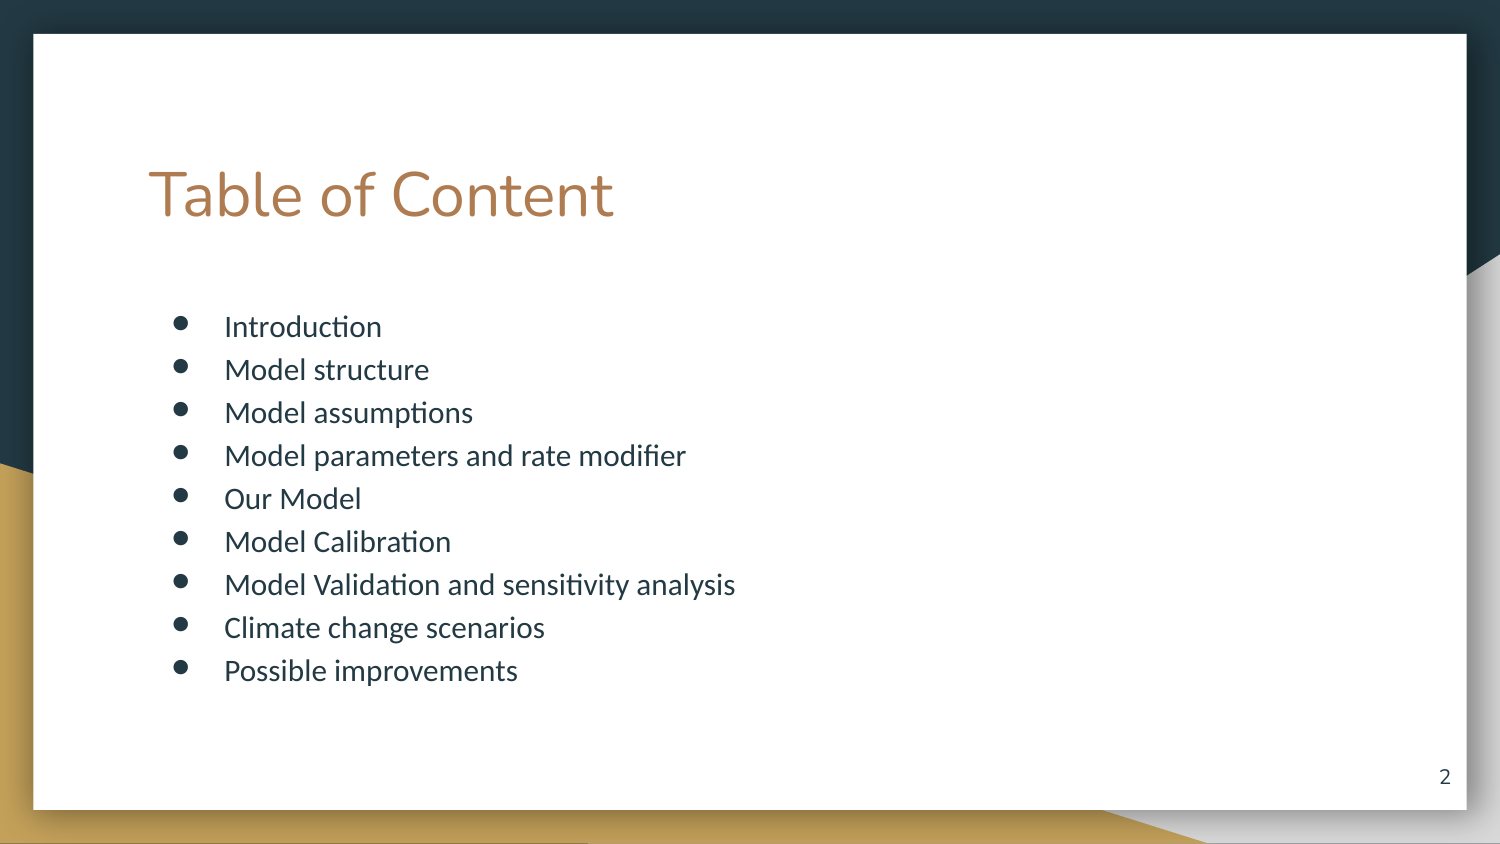

# Table of Content
Introduction
Model structure
Model assumptions
Model parameters and rate modifier
Our Model
Model Calibration
Model Validation and sensitivity analysis
Climate change scenarios
Possible improvements
2